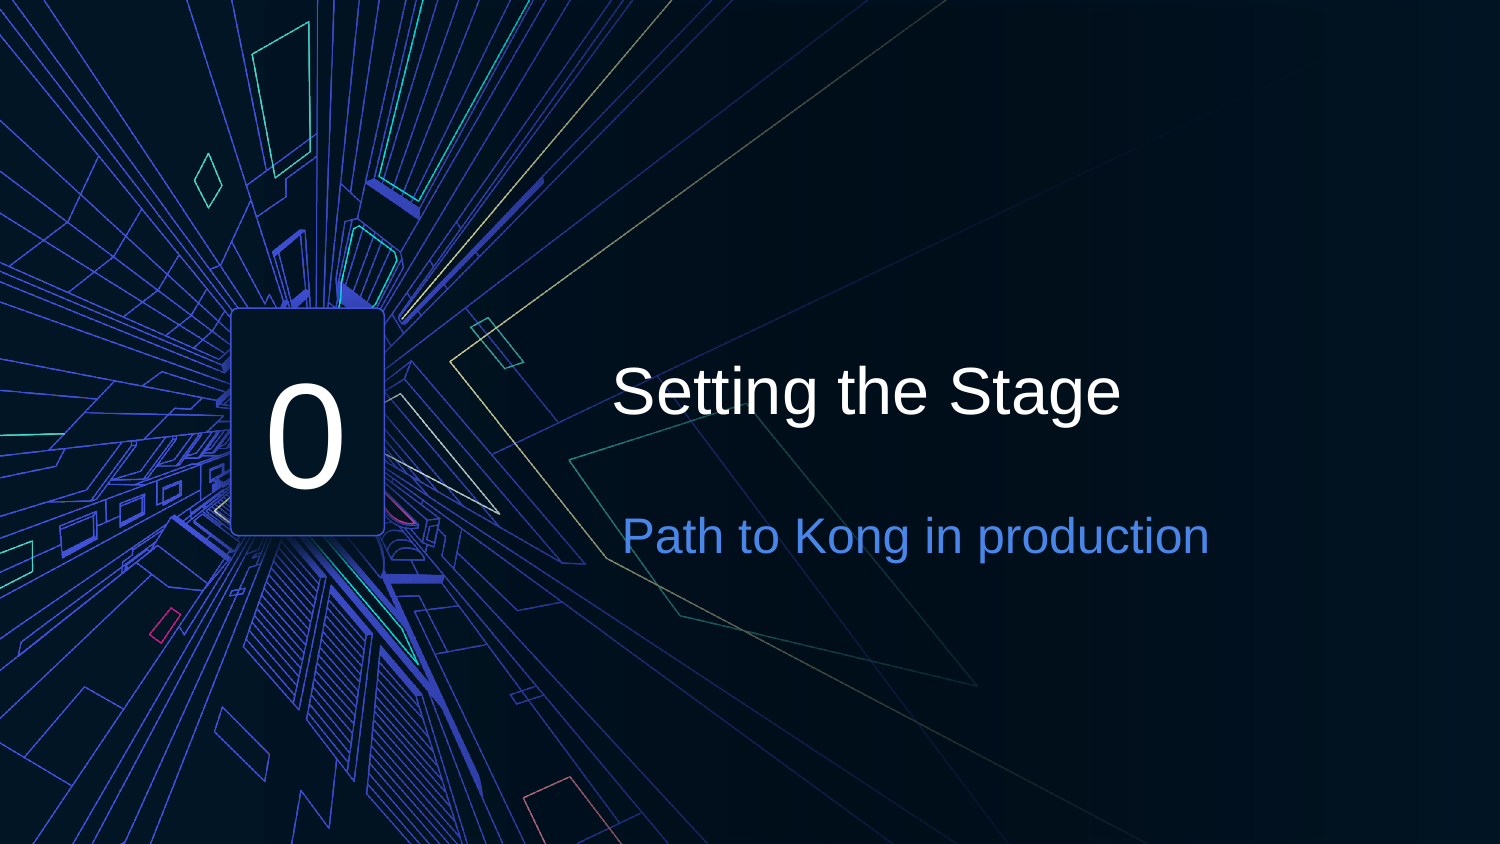

Setting the Stage
0
Path to Kong in production